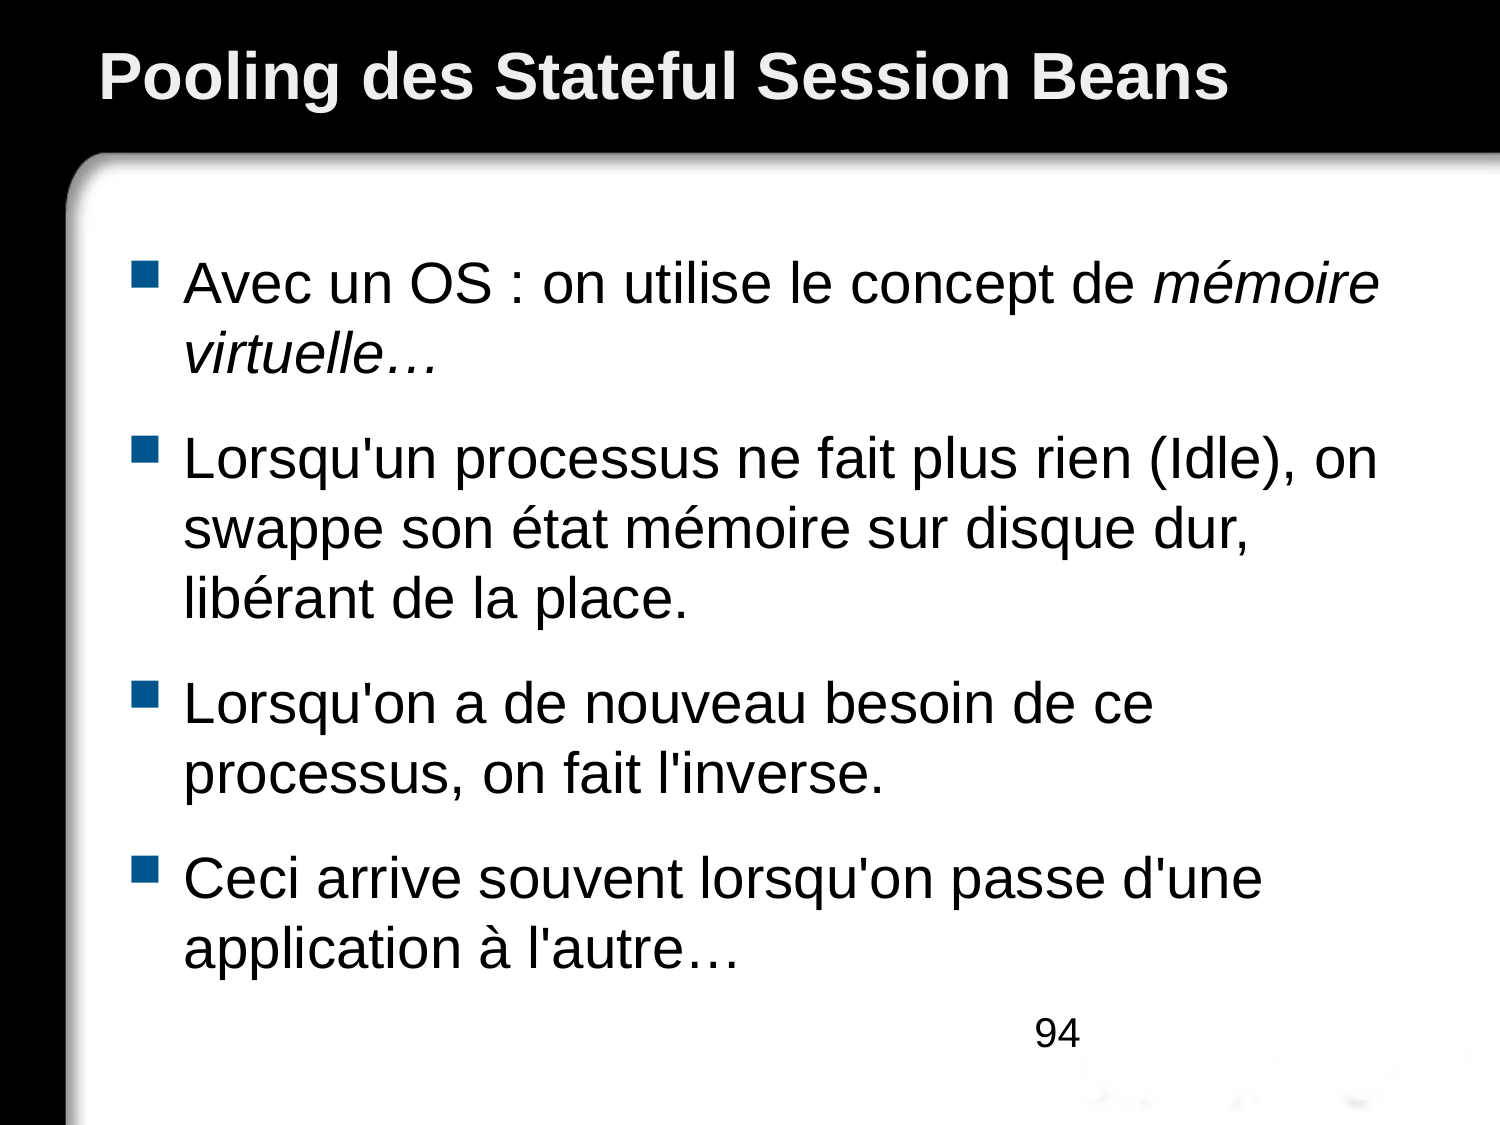

# Pooling des Stateful Session Beans
Avec un OS : on utilise le concept de mémoire virtuelle…
Lorsqu'un processus ne fait plus rien (Idle), on swappe son état mémoire sur disque dur, libérant de la place.
Lorsqu'on a de nouveau besoin de ce processus, on fait l'inverse.
Ceci arrive souvent lorsqu'on passe d'une application à l'autre…